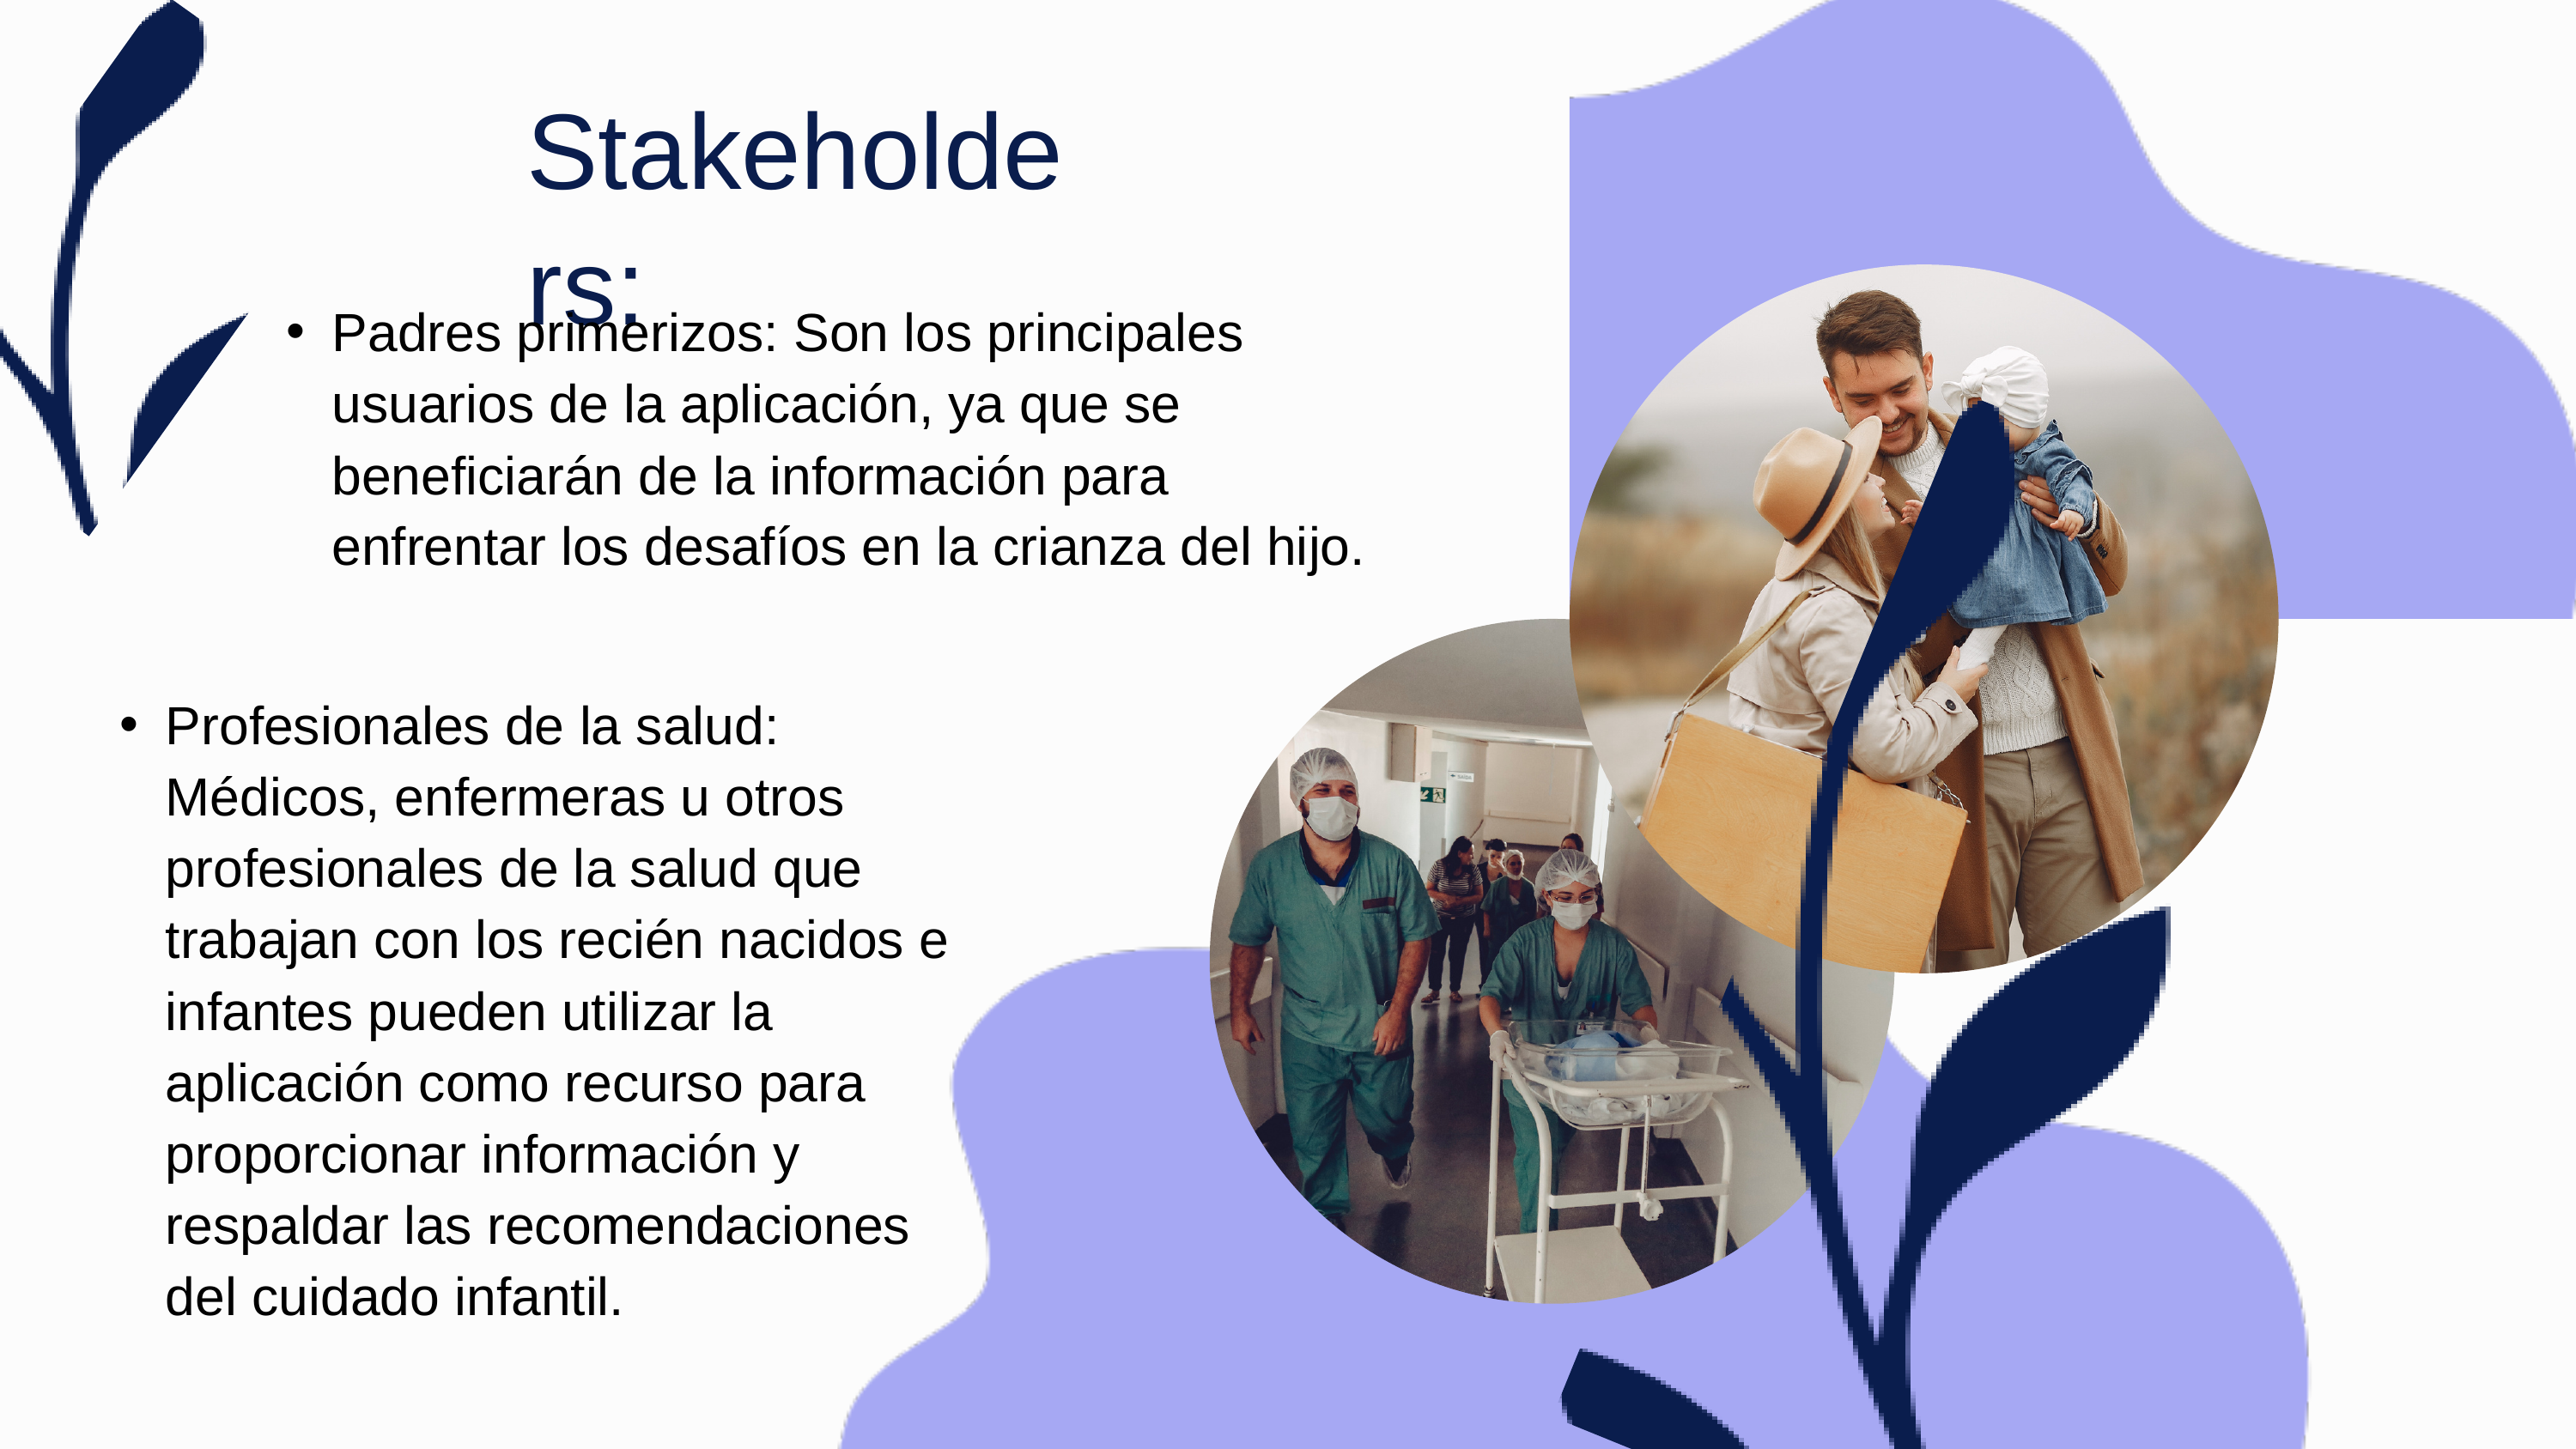

Stakeholders:

Padres primerizos: Son los principales usuarios de la aplicación, ya que se beneficiarán de la información para enfrentar los desafíos en la crianza del hijo.

Profesionales de la salud: Médicos, enfermeras u otros profesionales de la salud que trabajan con los recién nacidos e infantes pueden utilizar la aplicación como recurso para proporcionar información y respaldar las recomendaciones del cuidado infantil.